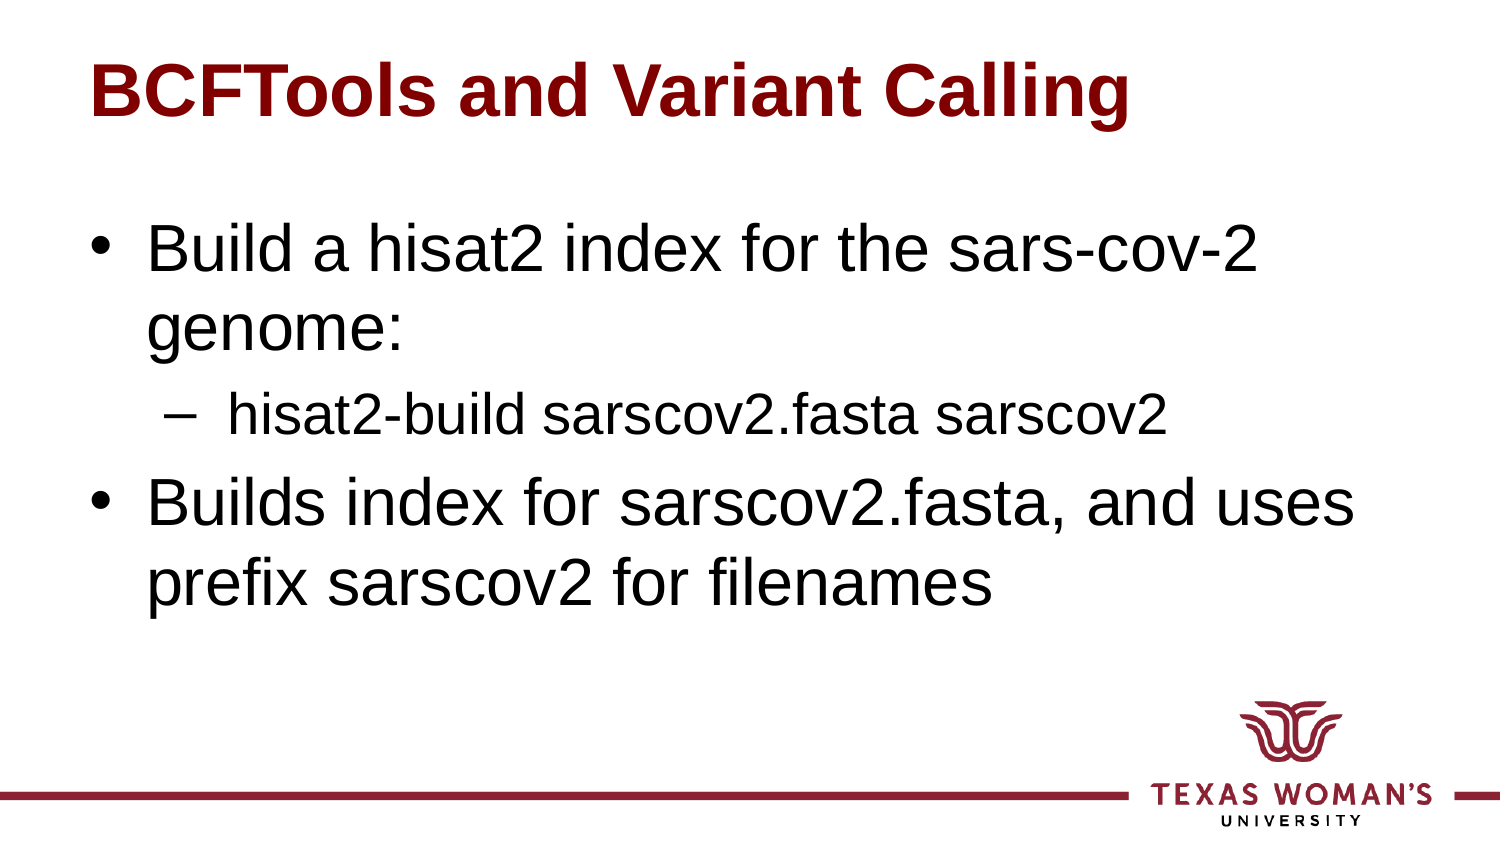

# BCFTools and Variant Calling
Build a hisat2 index for the sars-cov-2 genome:
 hisat2-build sarscov2.fasta sarscov2
Builds index for sarscov2.fasta, and uses prefix sarscov2 for filenames